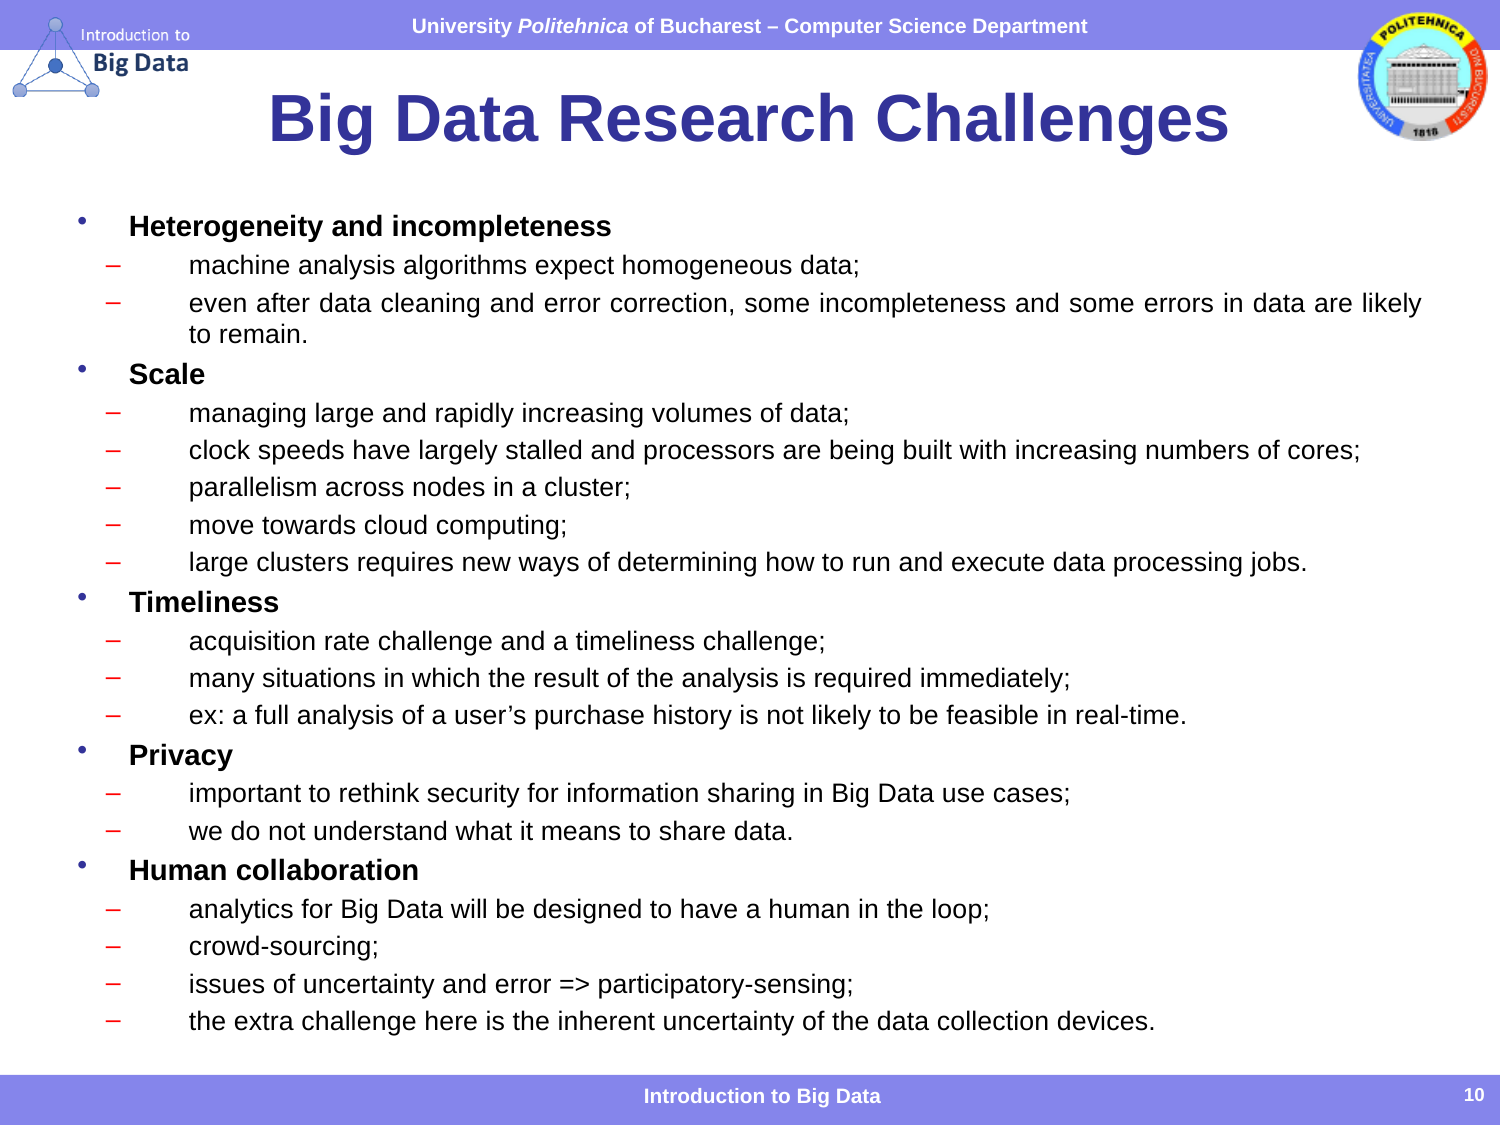

# Big Data Research Challenges
Heterogeneity and incompleteness
machine analysis algorithms expect homogeneous data;
even after data cleaning and error correction, some incompleteness and some errors in data are likely to remain.
Scale
managing large and rapidly increasing volumes of data;
clock speeds have largely stalled and processors are being built with increasing numbers of cores;
parallelism across nodes in a cluster;
move towards cloud computing;
large clusters requires new ways of determining how to run and execute data processing jobs.
Timeliness
acquisition rate challenge and a timeliness challenge;
many situations in which the result of the analysis is required immediately;
ex: a full analysis of a user’s purchase history is not likely to be feasible in real-time.
Privacy
important to rethink security for information sharing in Big Data use cases;
we do not understand what it means to share data.
Human collaboration
analytics for Big Data will be designed to have a human in the loop;
crowd-sourcing;
issues of uncertainty and error => participatory-sensing;
the extra challenge here is the inherent uncertainty of the data collection devices.
Introduction to Big Data
10